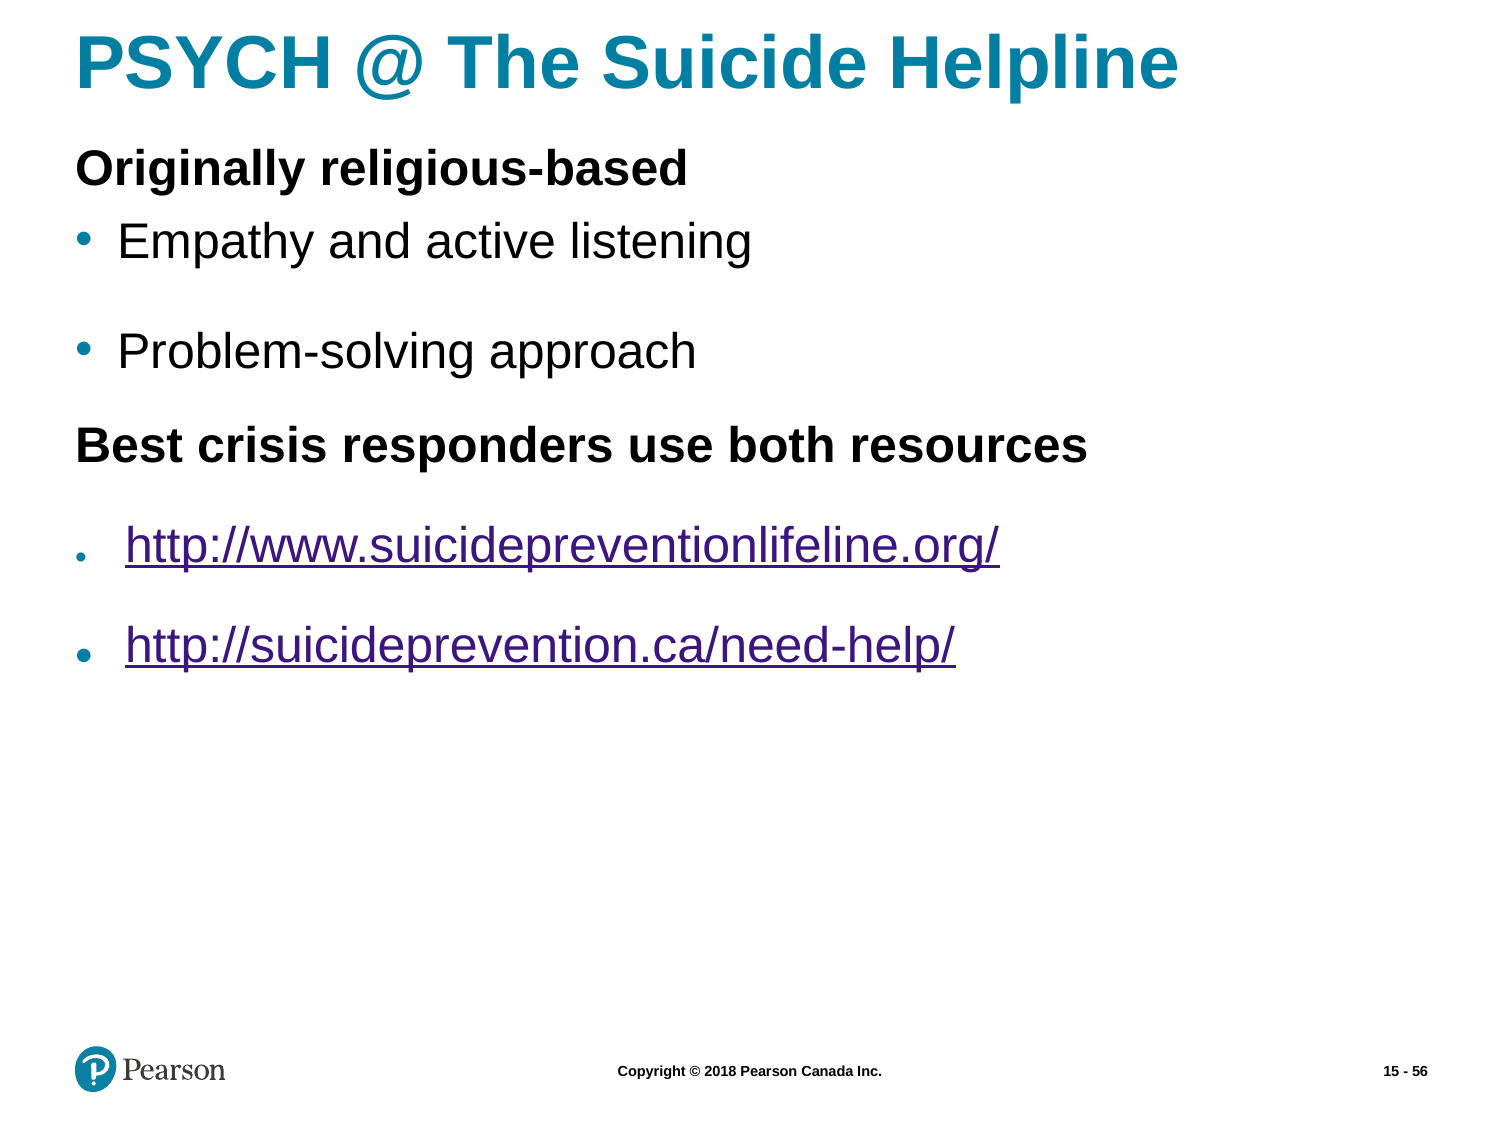

# PSYCH @ The Suicide Helpline
Originally religious-based
Empathy and active listening
Problem-solving approach
Best crisis responders use both resources
http://www.suicidepreventionlifeline.org/

http://suicideprevention.ca/need-help/